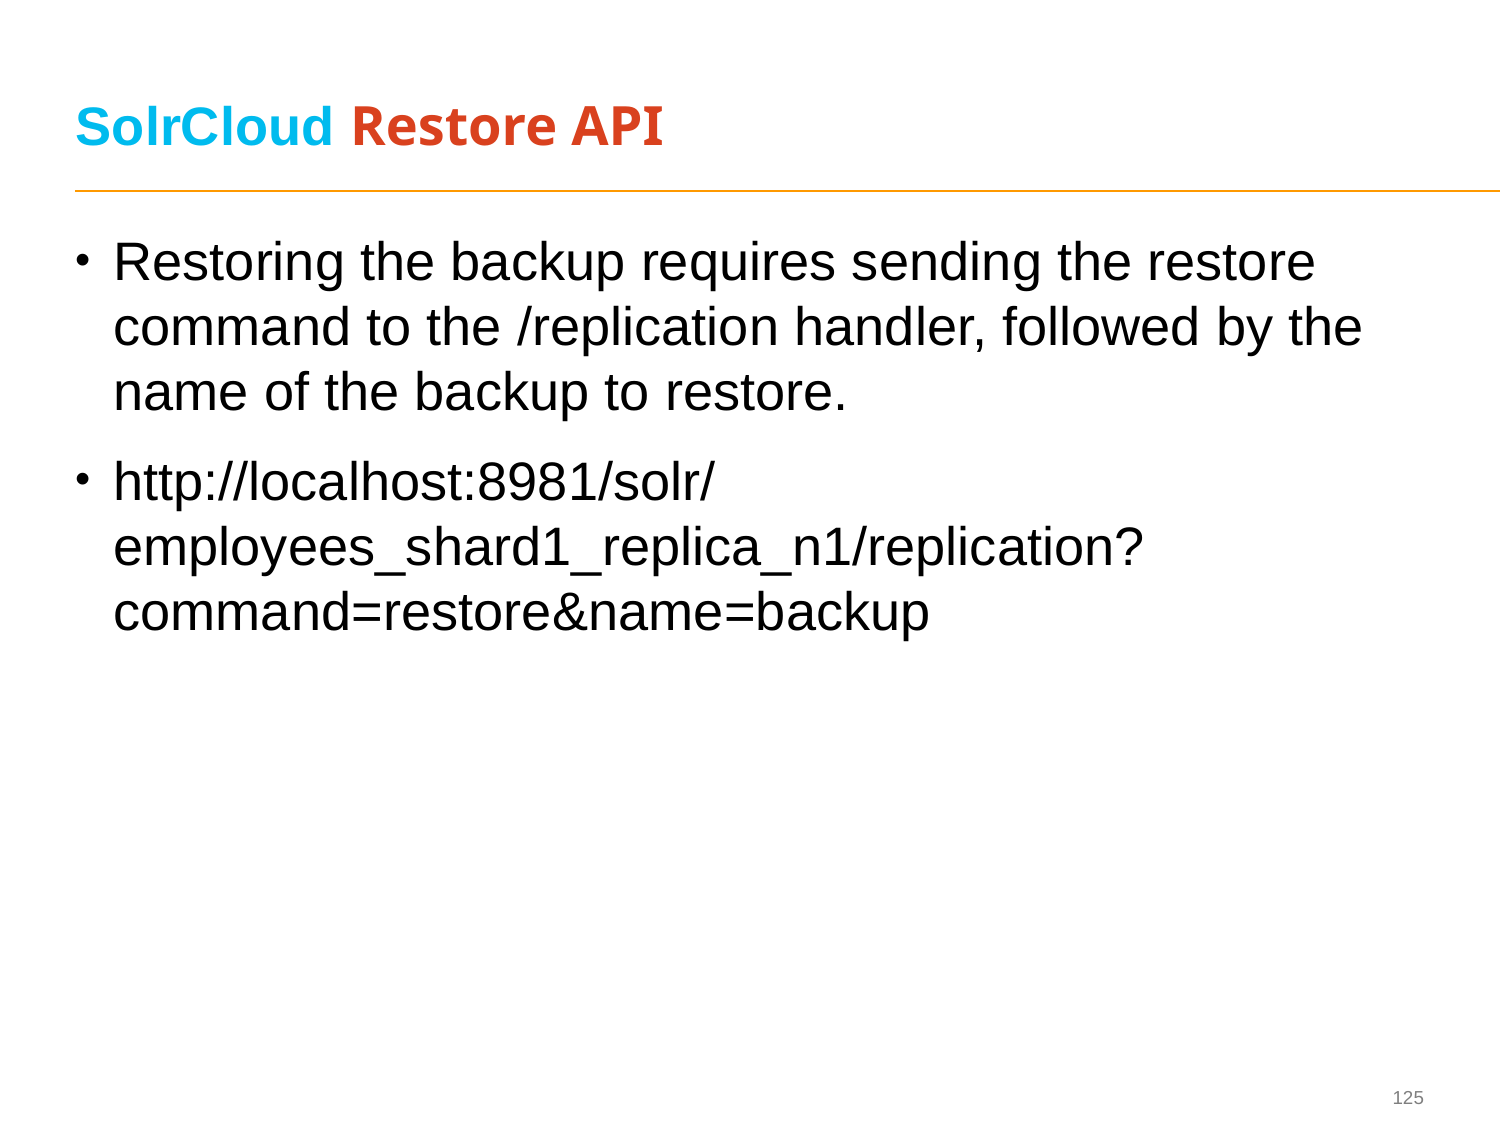

# SolrCloud Restore API
Restoring the backup requires sending the restore command to the /replication handler, followed by the name of the backup to restore.
http://localhost:8981/solr/employees_shard1_replica_n1/replication?command=restore&name=backup